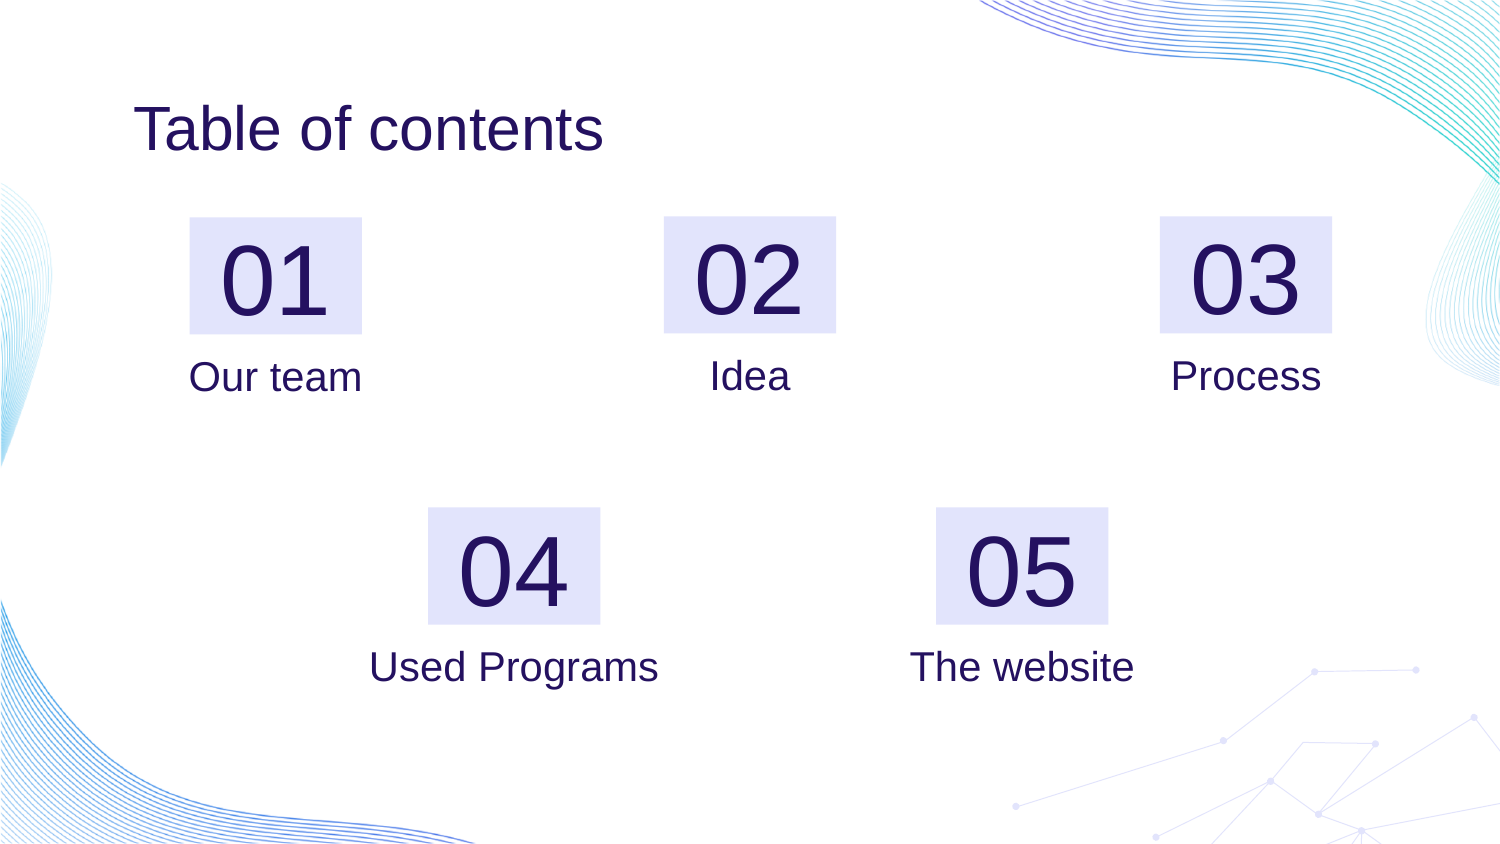

# Table of contents
02
03
01
Idea
Process
Our team
04
05
Used Programs
The website